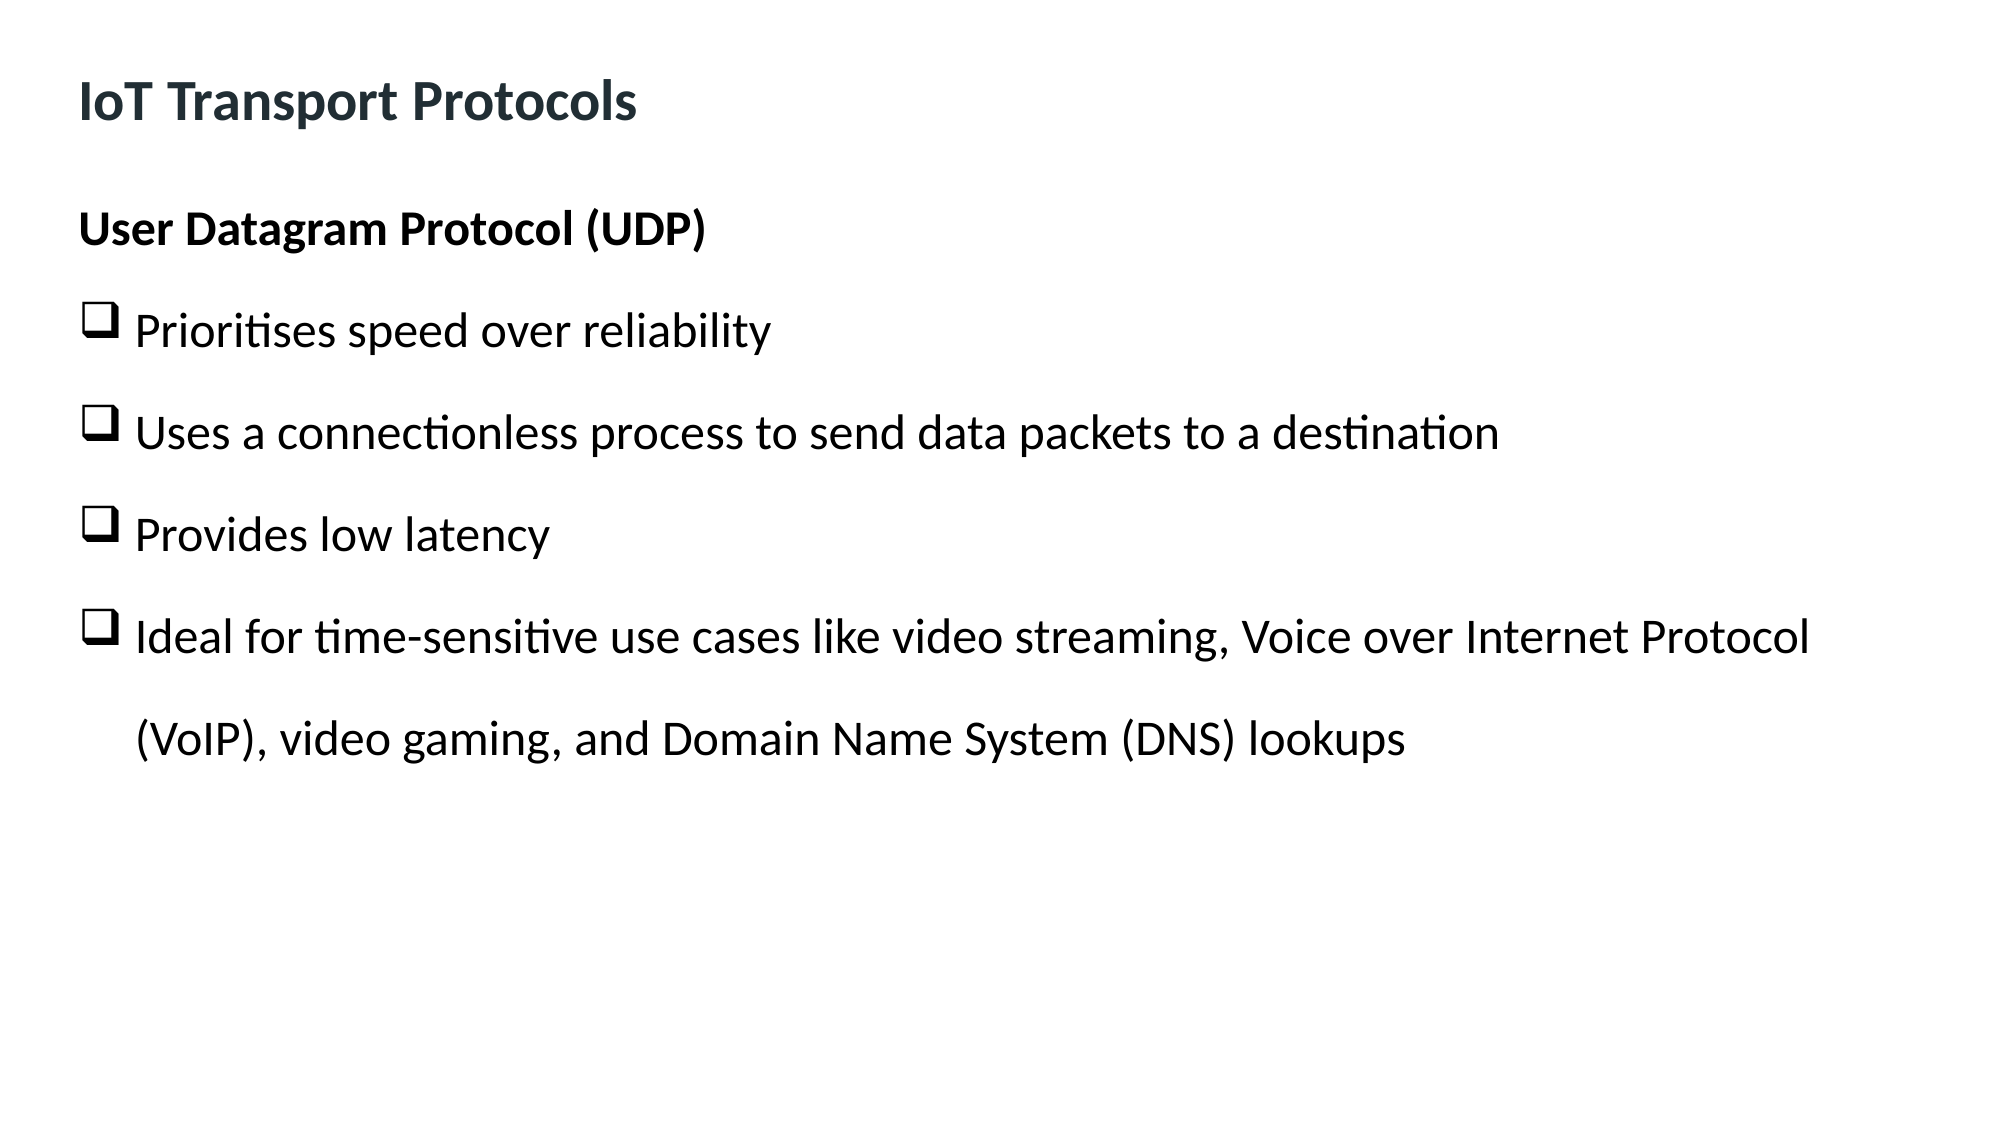

IoT Transport Protocols
User Datagram Protocol (UDP)
Prioritises speed over reliability
Uses a connectionless process to send data packets to a destination
Provides low latency
Ideal for time-sensitive use cases like video streaming, Voice over Internet Protocol (VoIP), video gaming, and Domain Name System (DNS) lookups